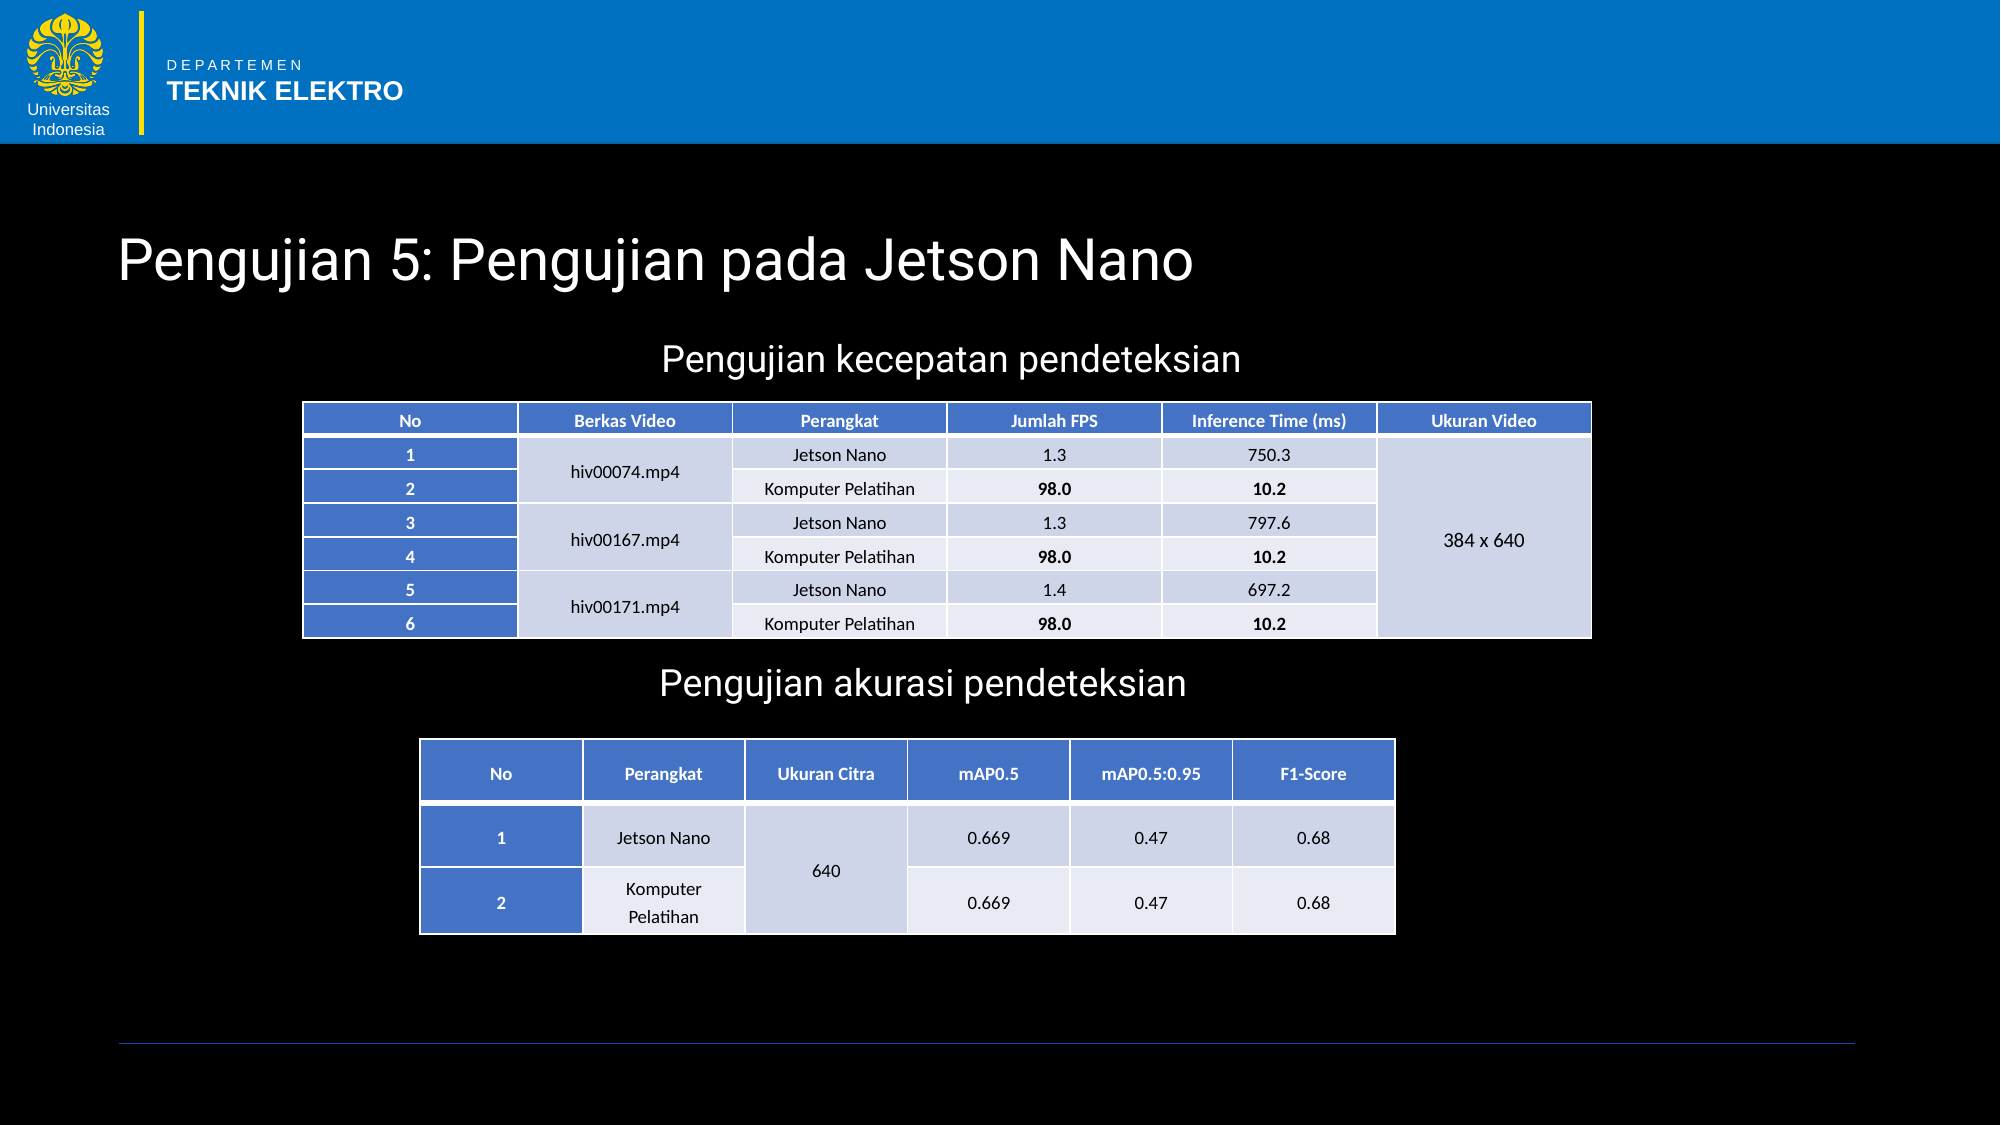

Pengujian 5: Pengujian pada Jetson Nano
Pengujian kecepatan pendeteksian
| No | Berkas Video | Perangkat | Jumlah FPS | Inference Time (ms) | Ukuran Video |
| --- | --- | --- | --- | --- | --- |
| 1 | hiv00074.mp4 | Jetson Nano | 1.3 | 750.3 | 384 x 640 |
| 2 |  | Komputer Pelatihan | 98.0 | 10.2 |  |
| 3 | hiv00167.mp4 | Jetson Nano | 1.3 | 797.6 |  |
| 4 |  | Komputer Pelatihan | 98.0 | 10.2 |  |
| 5 | hiv00171.mp4 | Jetson Nano | 1.4 | 697.2 |  |
| 6 |  | Komputer Pelatihan | 98.0 | 10.2 |  |
Pengujian akurasi pendeteksian
| No | Perangkat | Ukuran Citra | mAP0.5 | mAP0.5:0.95 | F1-Score |
| --- | --- | --- | --- | --- | --- |
| 1 | Jetson Nano | 640 | 0.669 | 0.47 | 0.68 |
| 2 | Komputer Pelatihan |  | 0.669 | 0.47 | 0.68 |